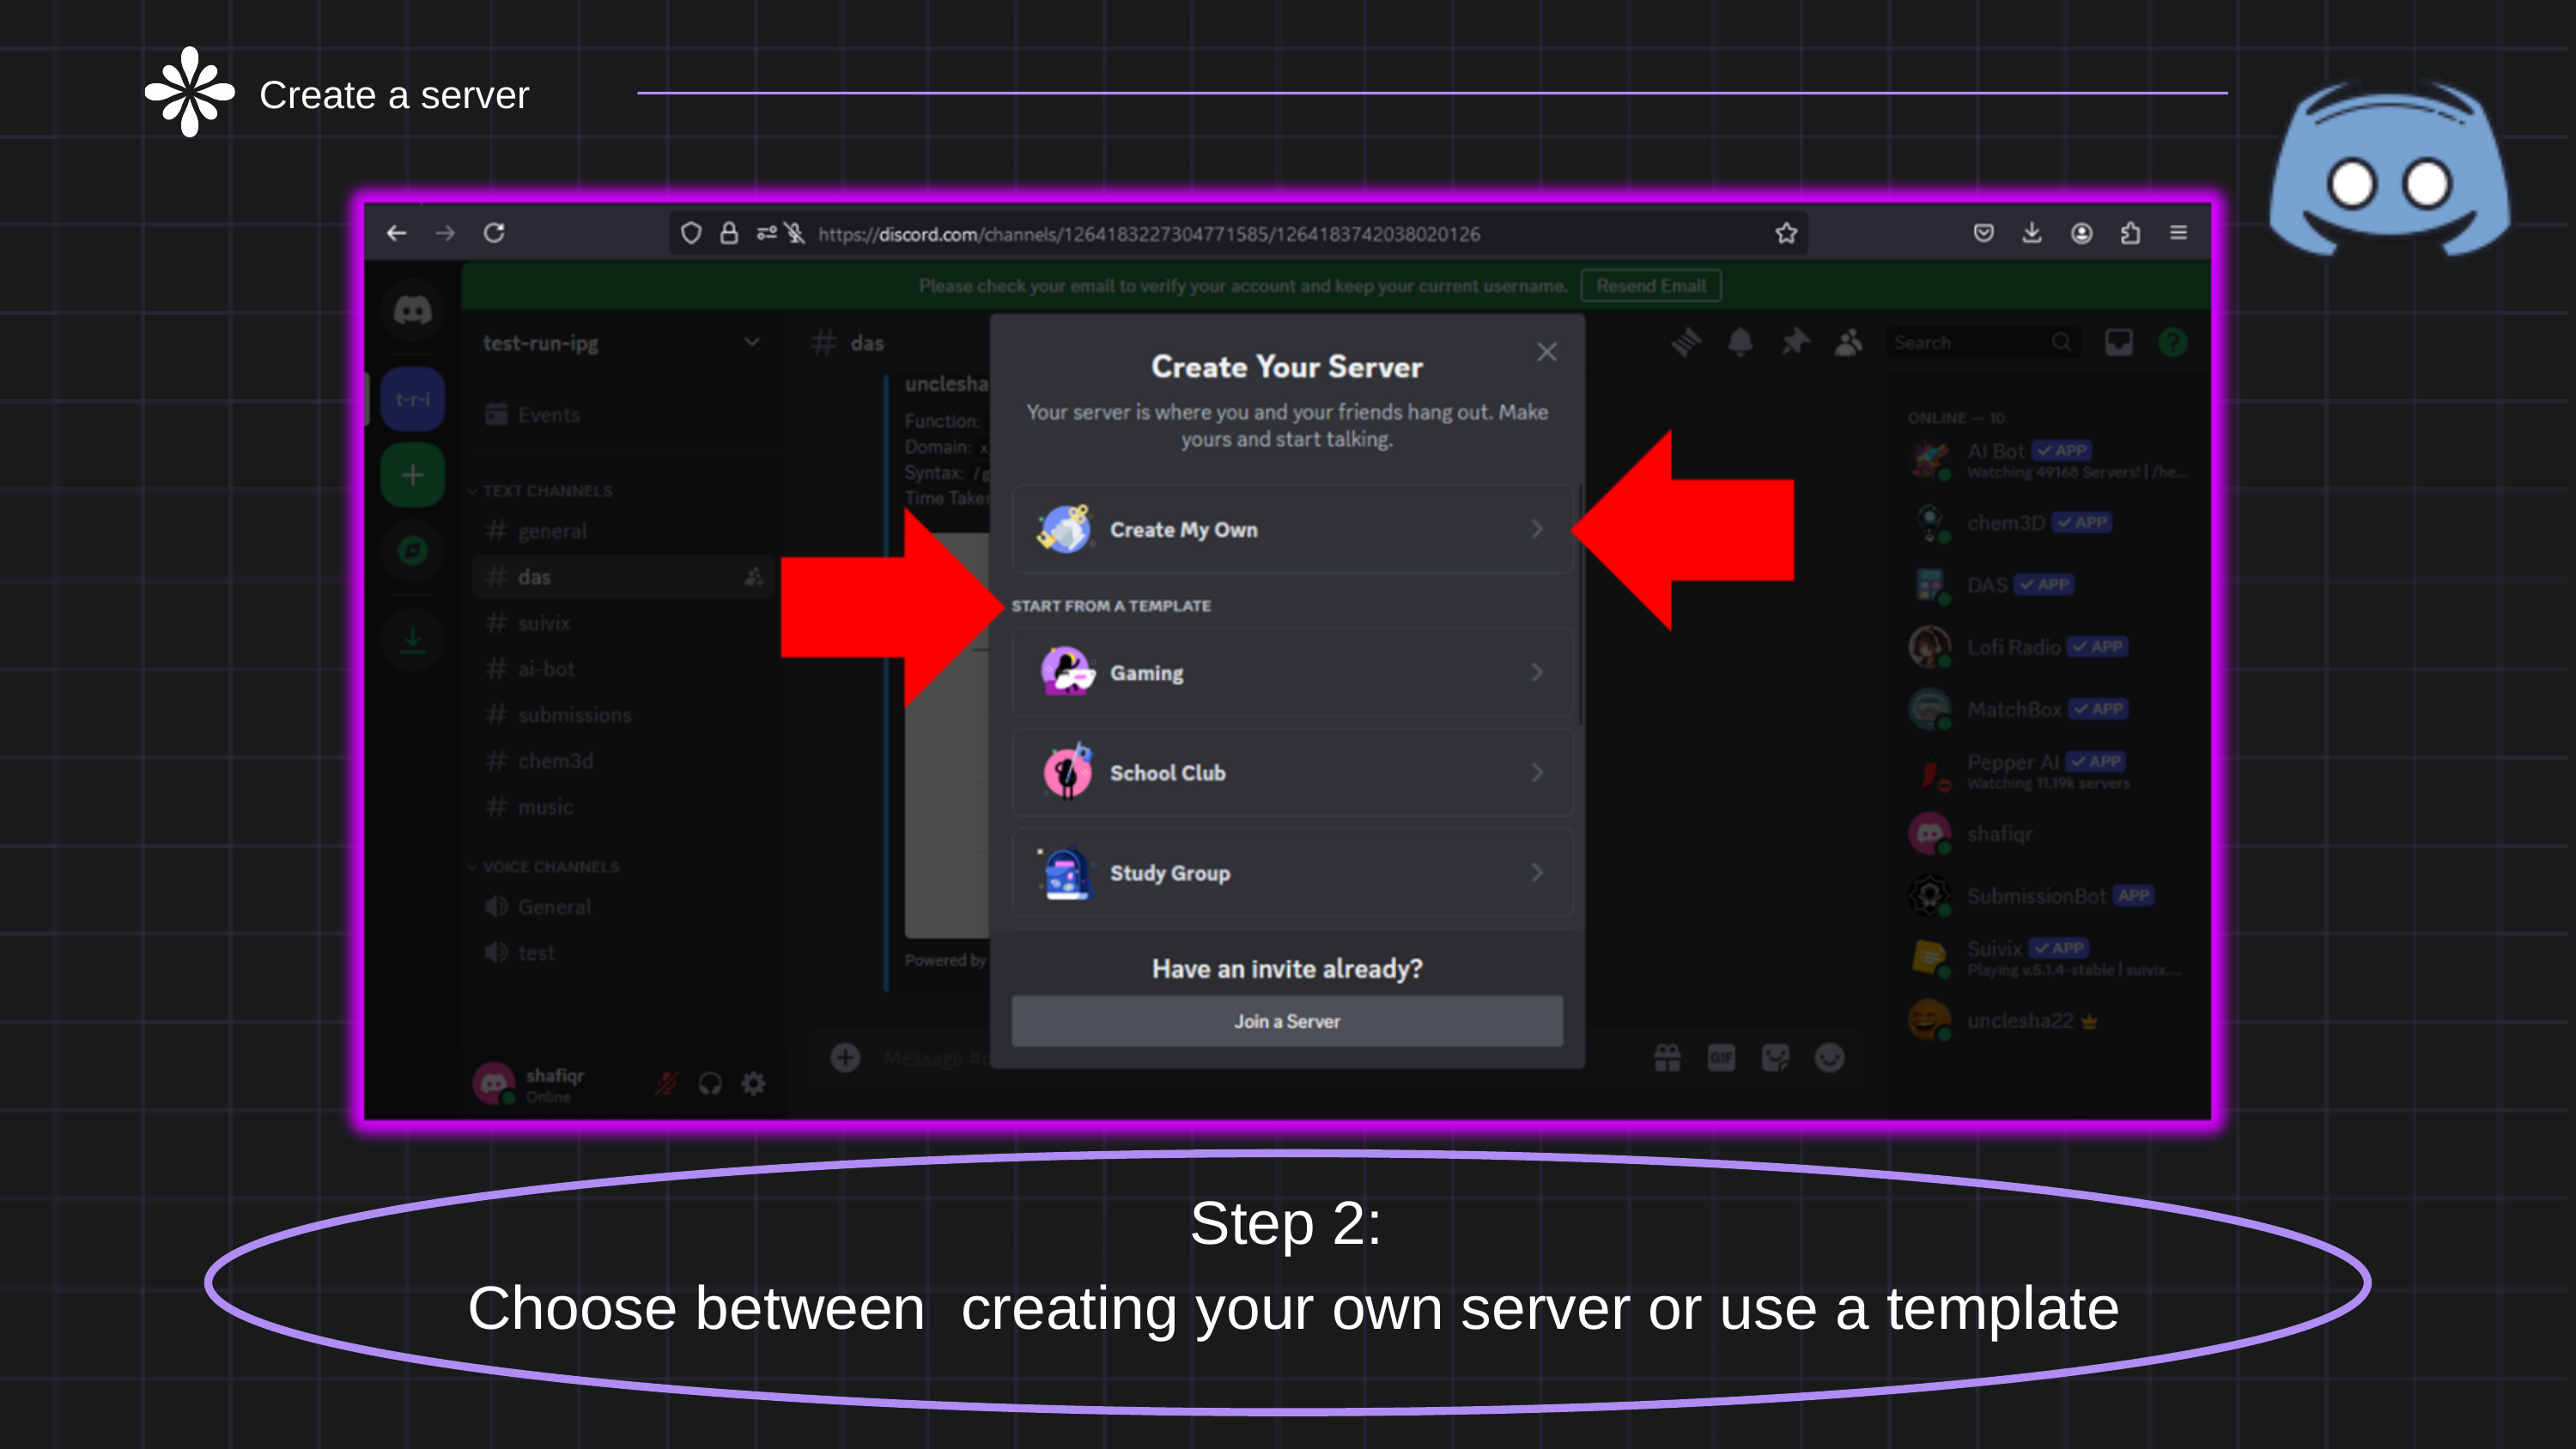

Create a server

Step 2:
Choose between  creating your own server or use a template